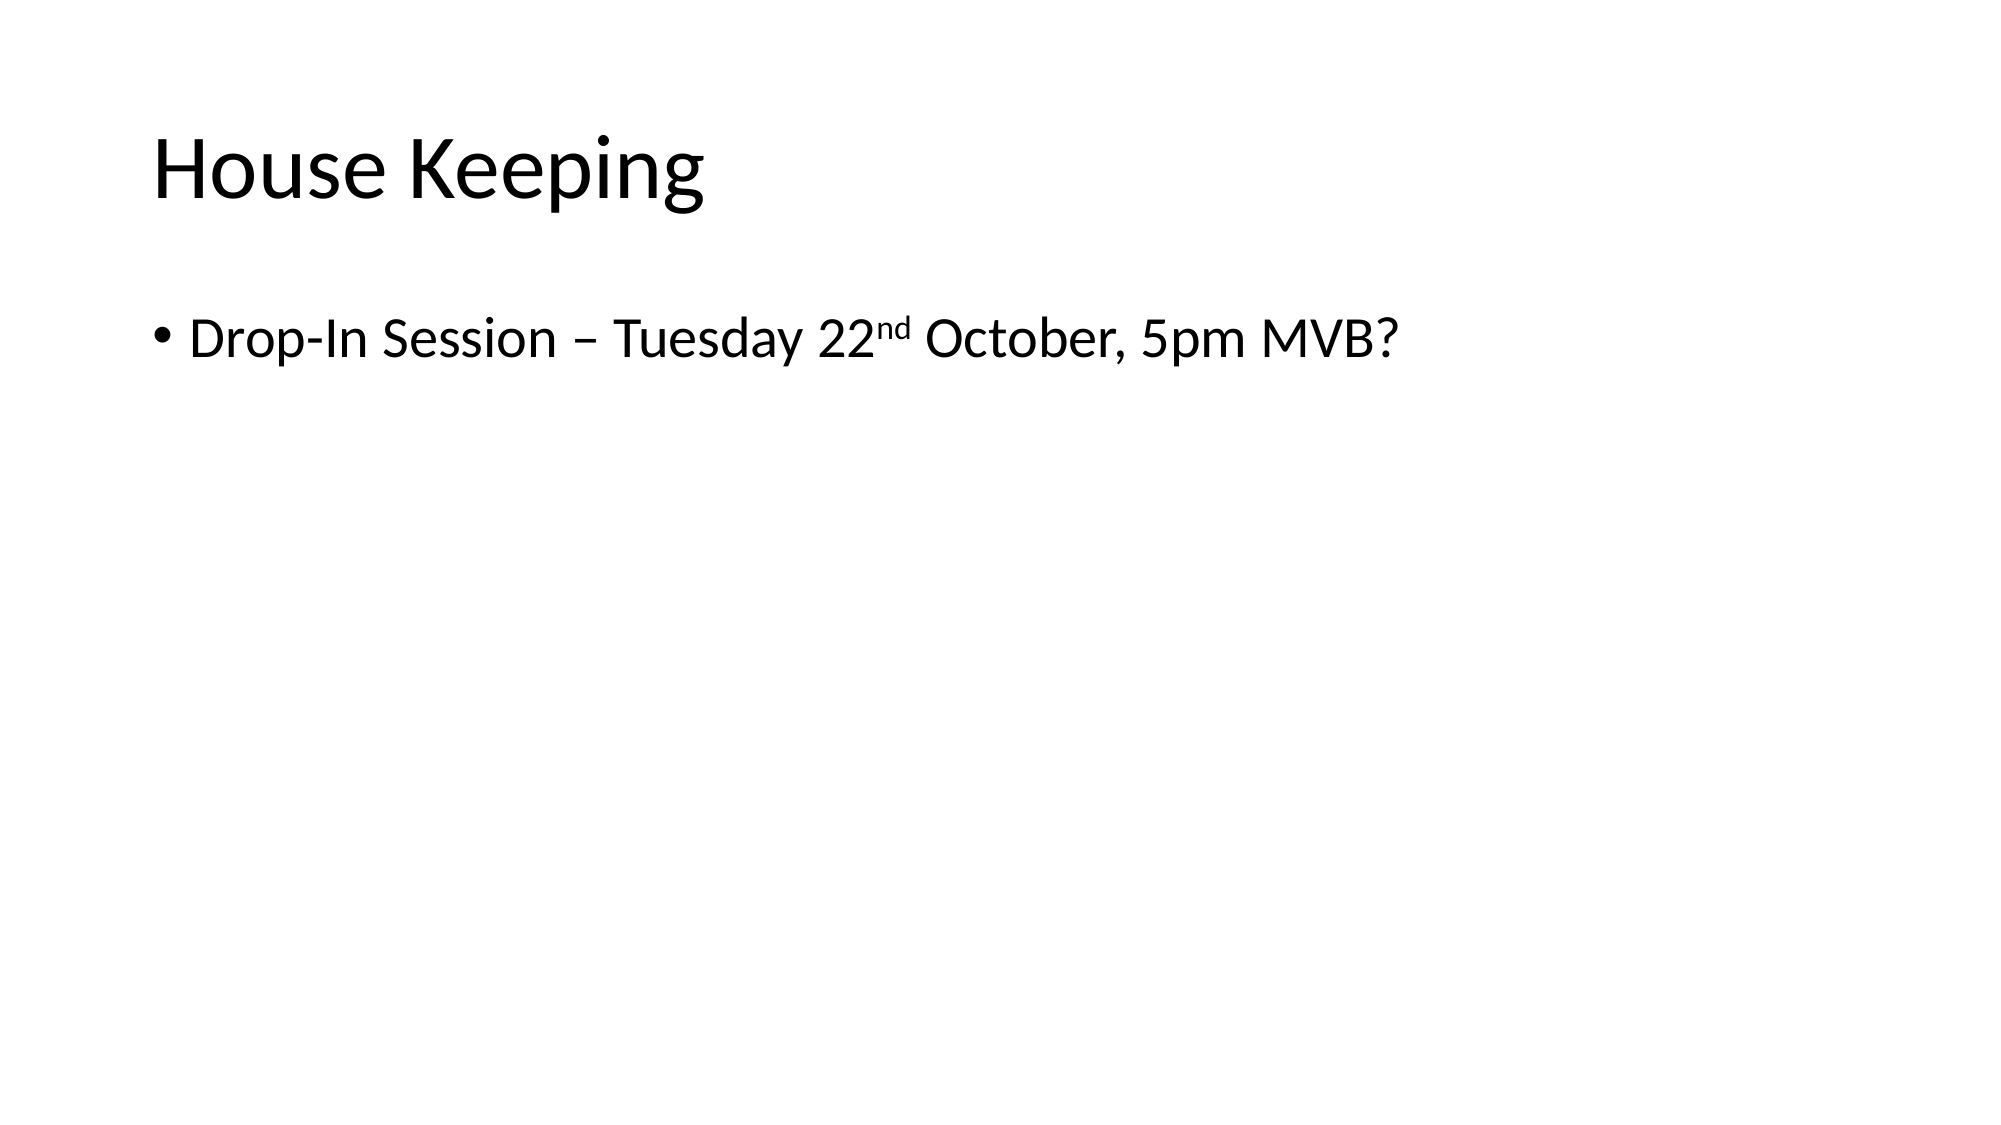

# House Keeping
Drop-In Session – Tuesday 22nd October, 5pm MVB?